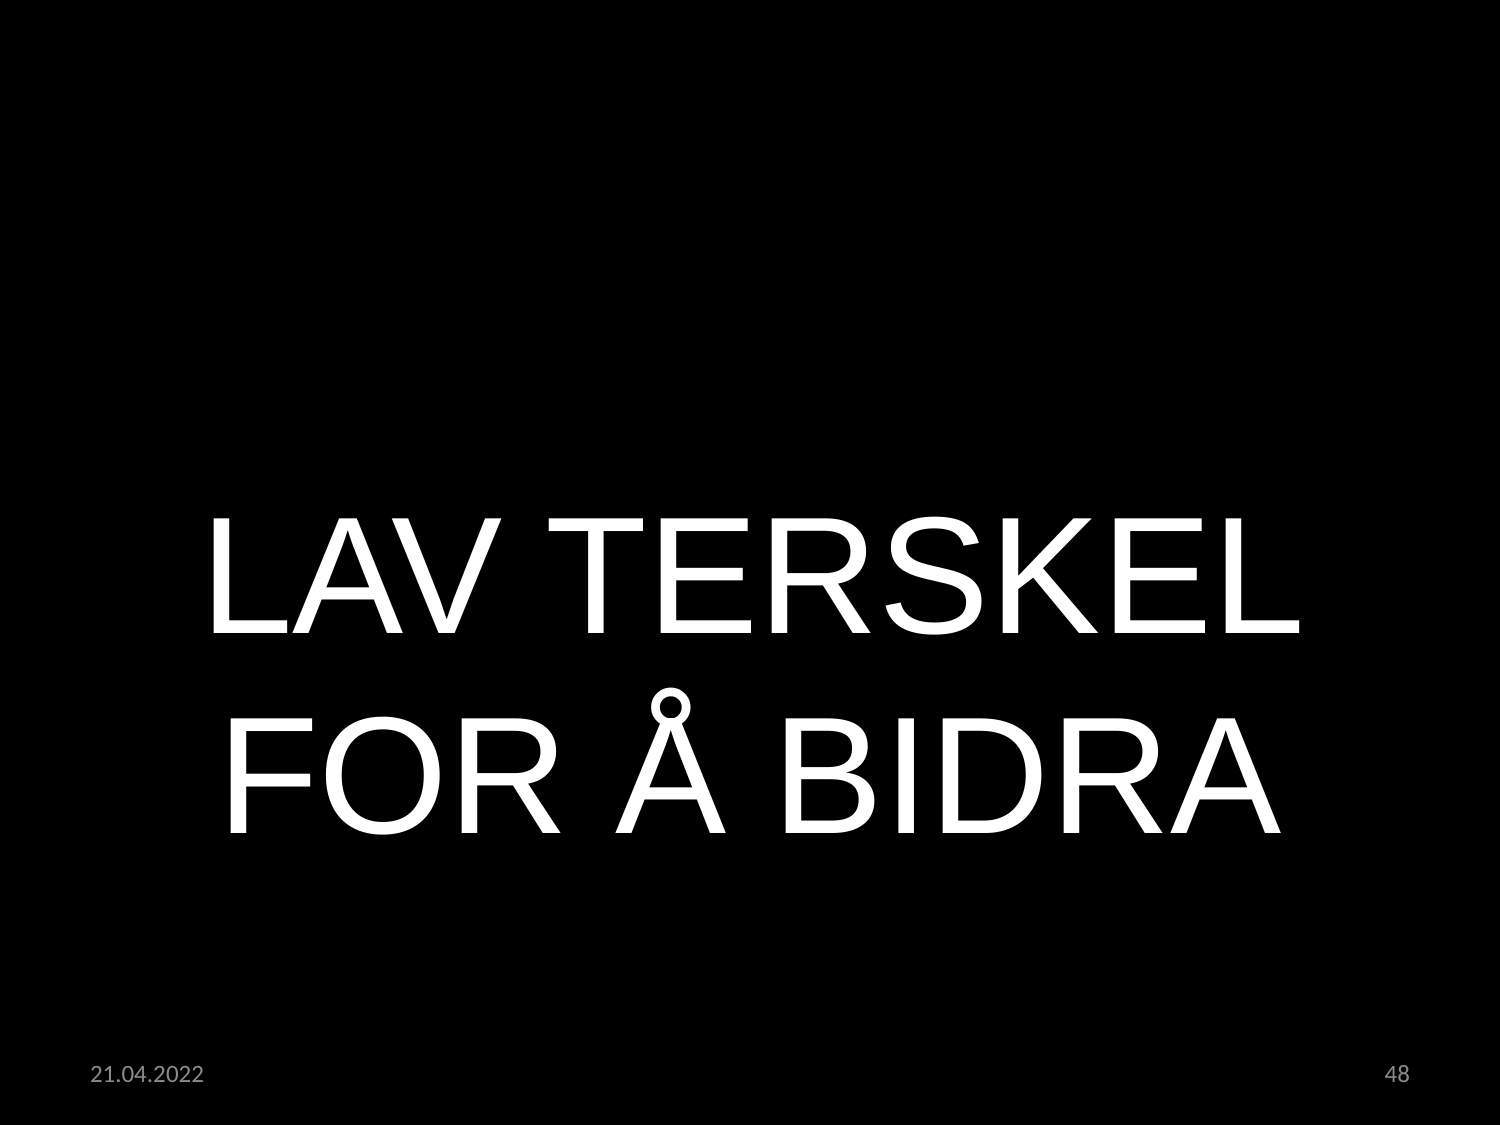

LAV TERSKEL FOR Å BIDRA
21.04.2022
48